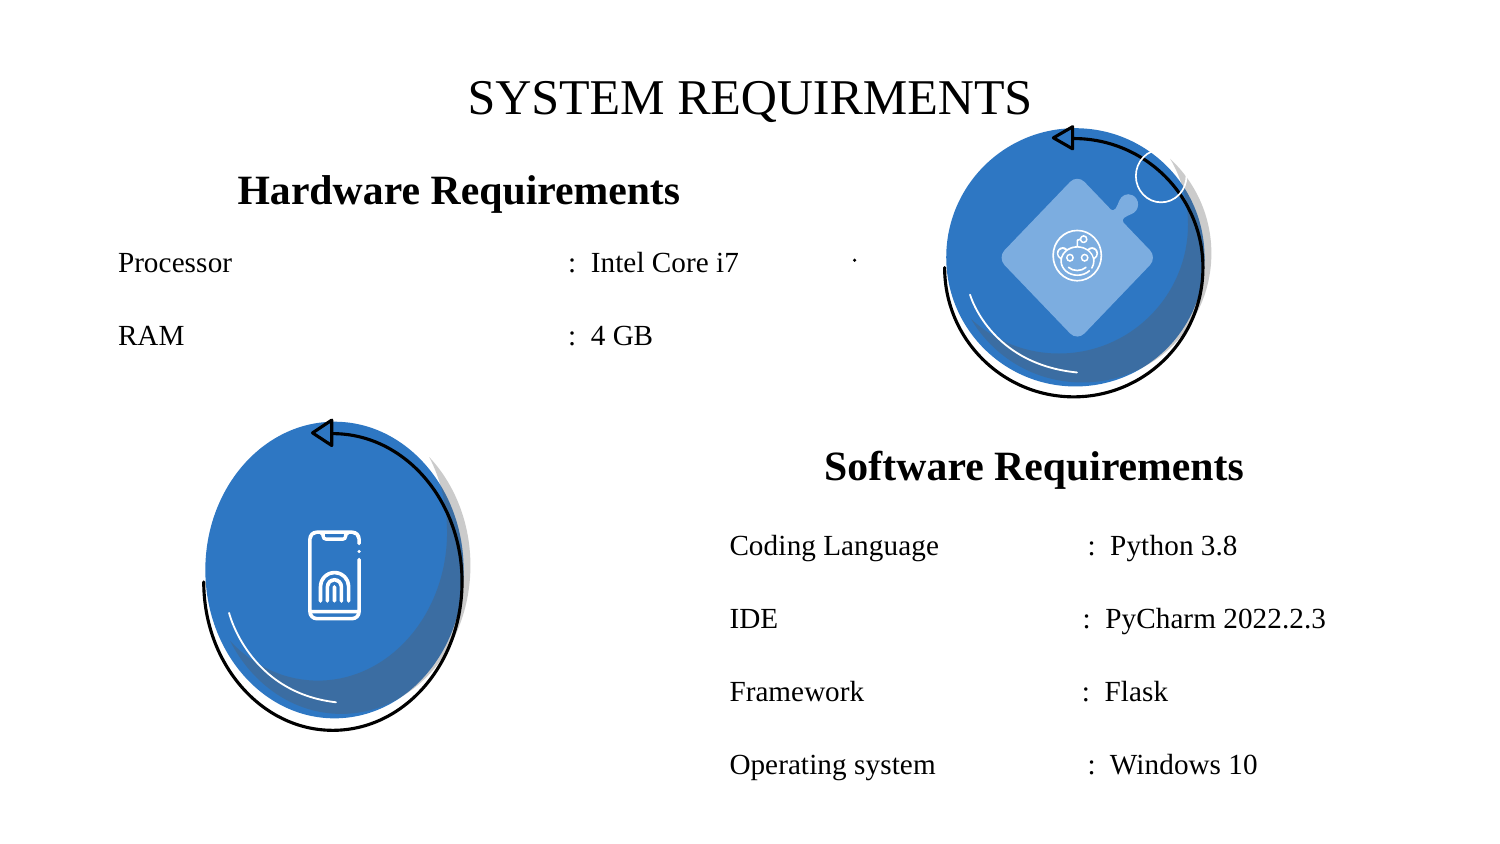

# SYSTEM REQUIRMENTS

Hardware Requirements

Processor			:  Intel Core i7
RAM			:  4 GB

Software Requirements
Coding Language	        :  Python 3.8
IDE                                          :  PyCharm 2022.2.3
Framework                              :  Flask
Operating system	        :  Windows 10